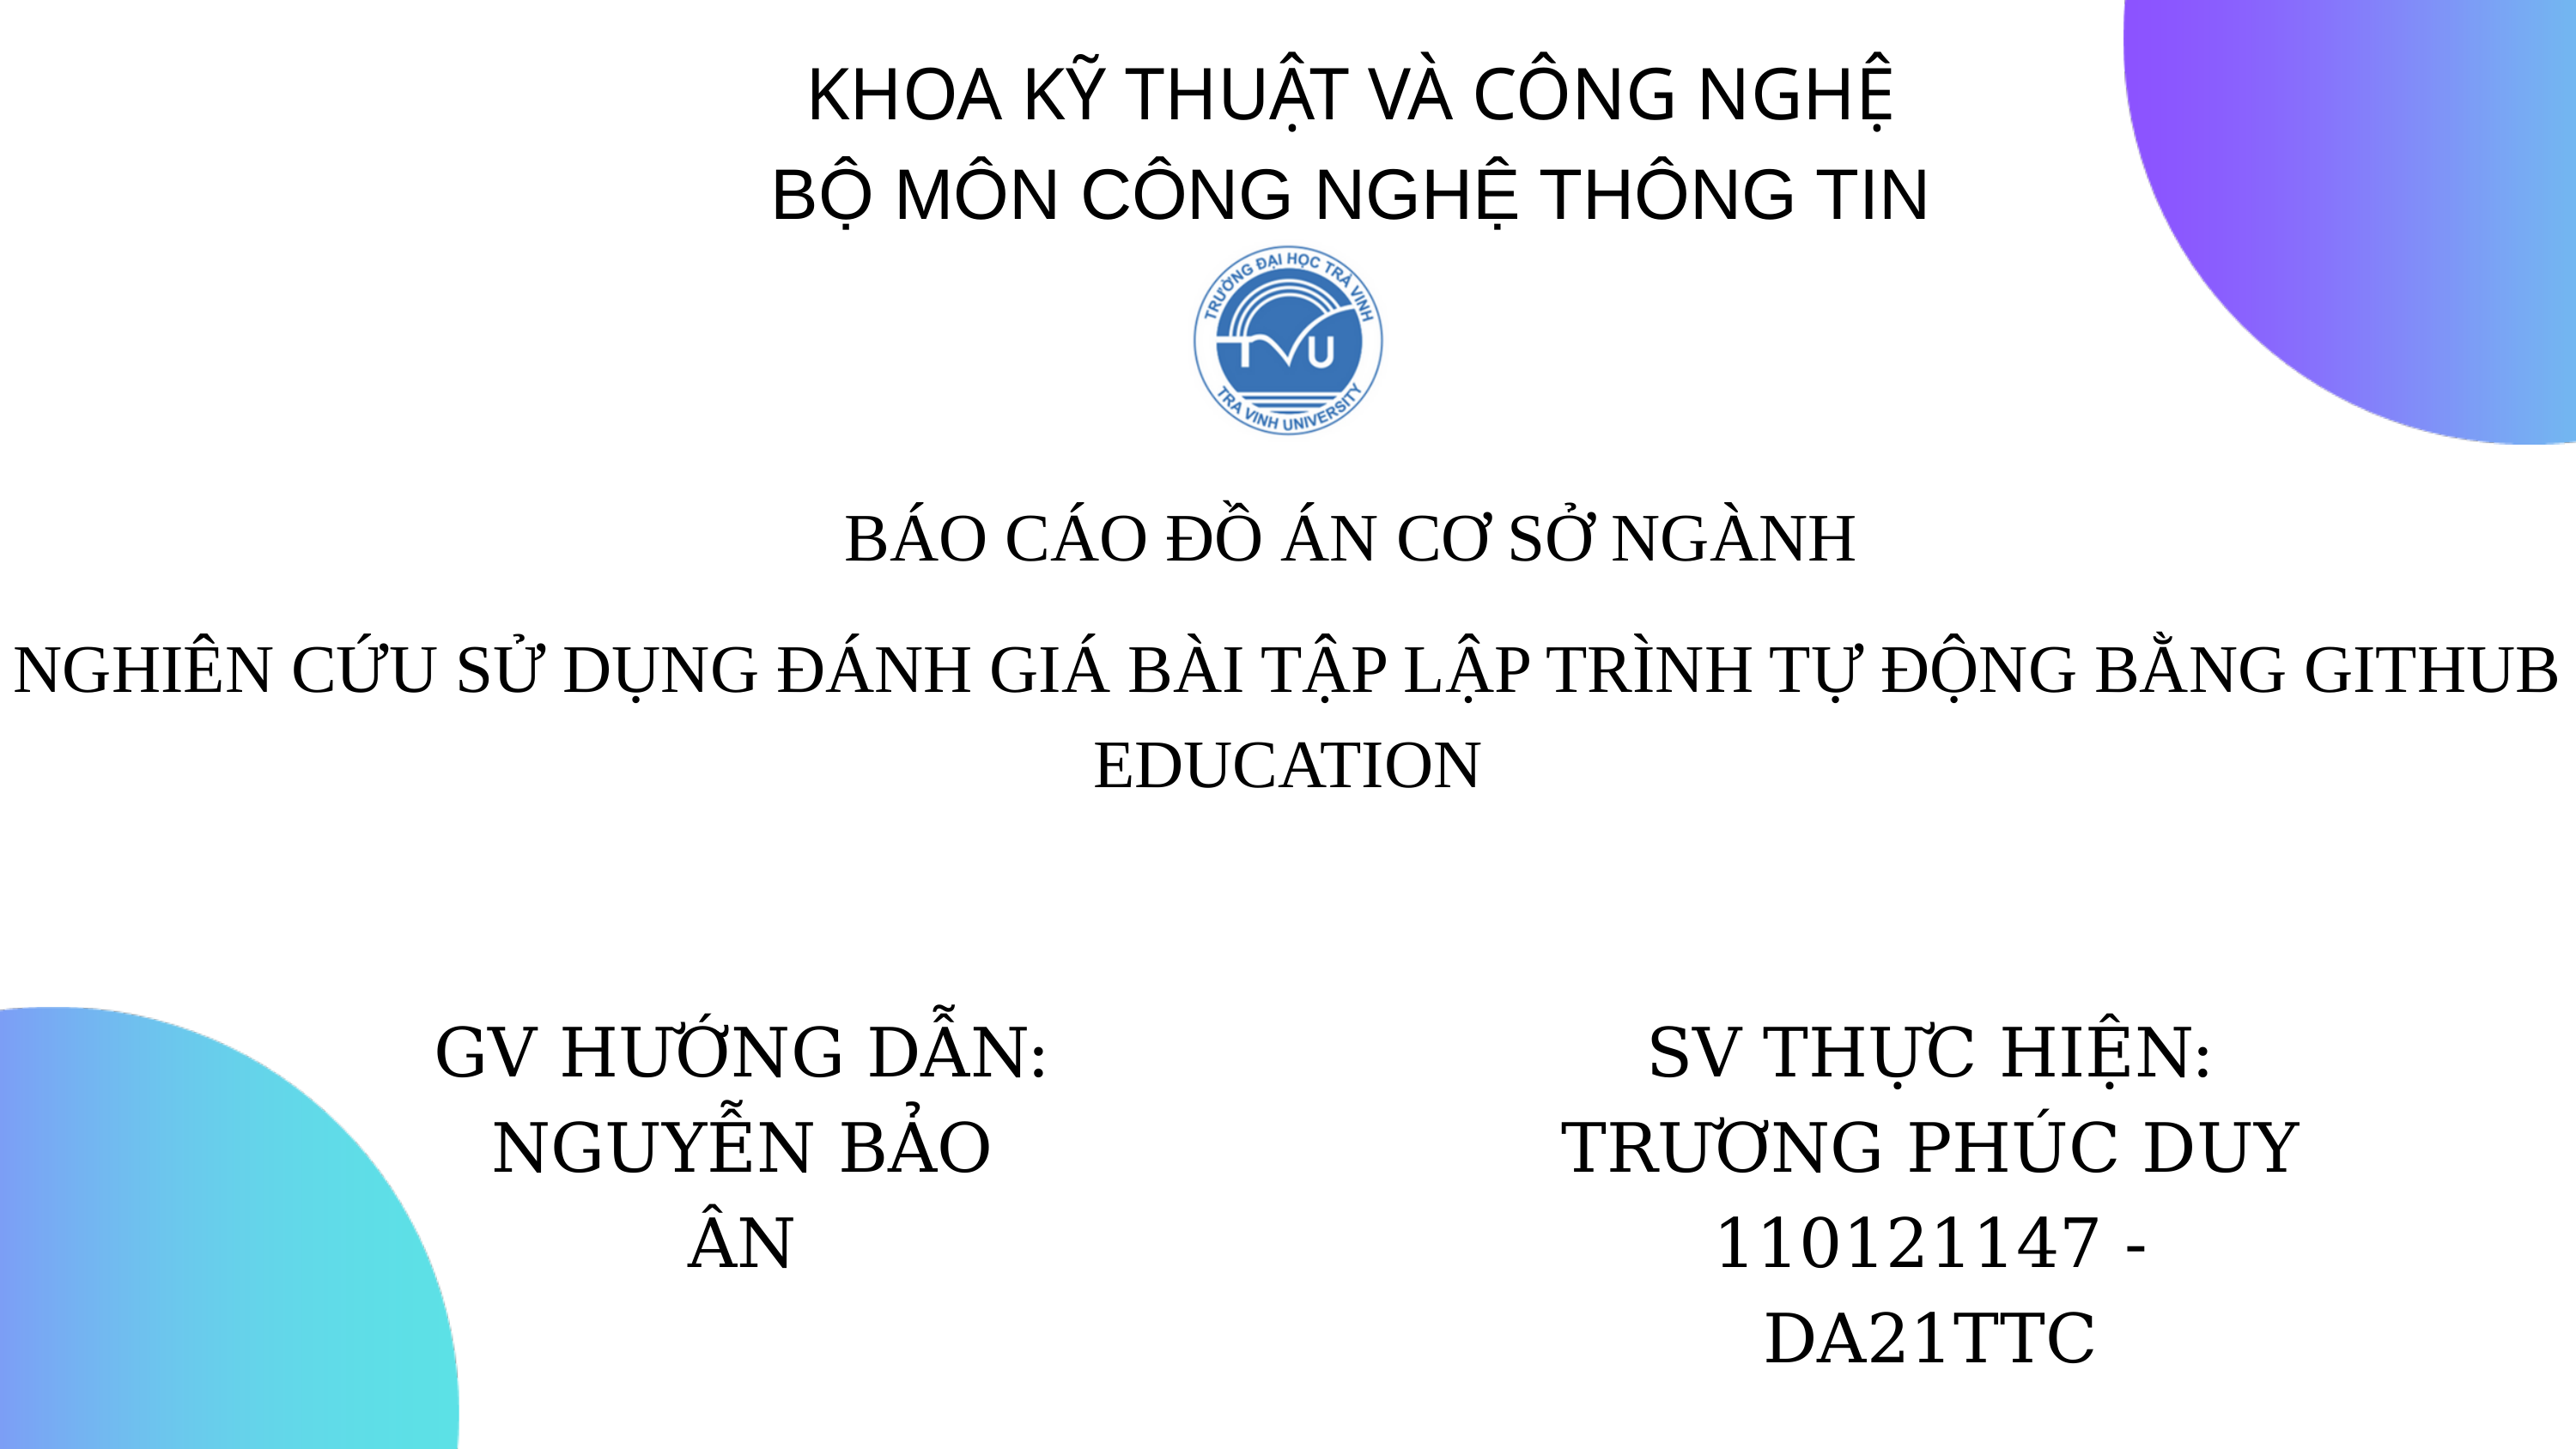

KHOA KỸ THUẬT VÀ CÔNG NGHỆ
BỘ MÔN CÔNG NGHỆ THÔNG TIN

BÁO CÁO ĐỒ ÁN CƠ SỞ NGÀNH
NGHIÊN CỨU SỬ DỤNG ĐÁNH GIÁ BÀI TẬP LẬP TRÌNH TỰ ĐỘNG BẰNG GITHUB EDUCATION
GV HƯỚNG DẪN:
NGUYỄN BẢO ÂN
SV THỰC HIỆN:
TRƯƠNG PHÚC DUY
110121147 - DA21TTC